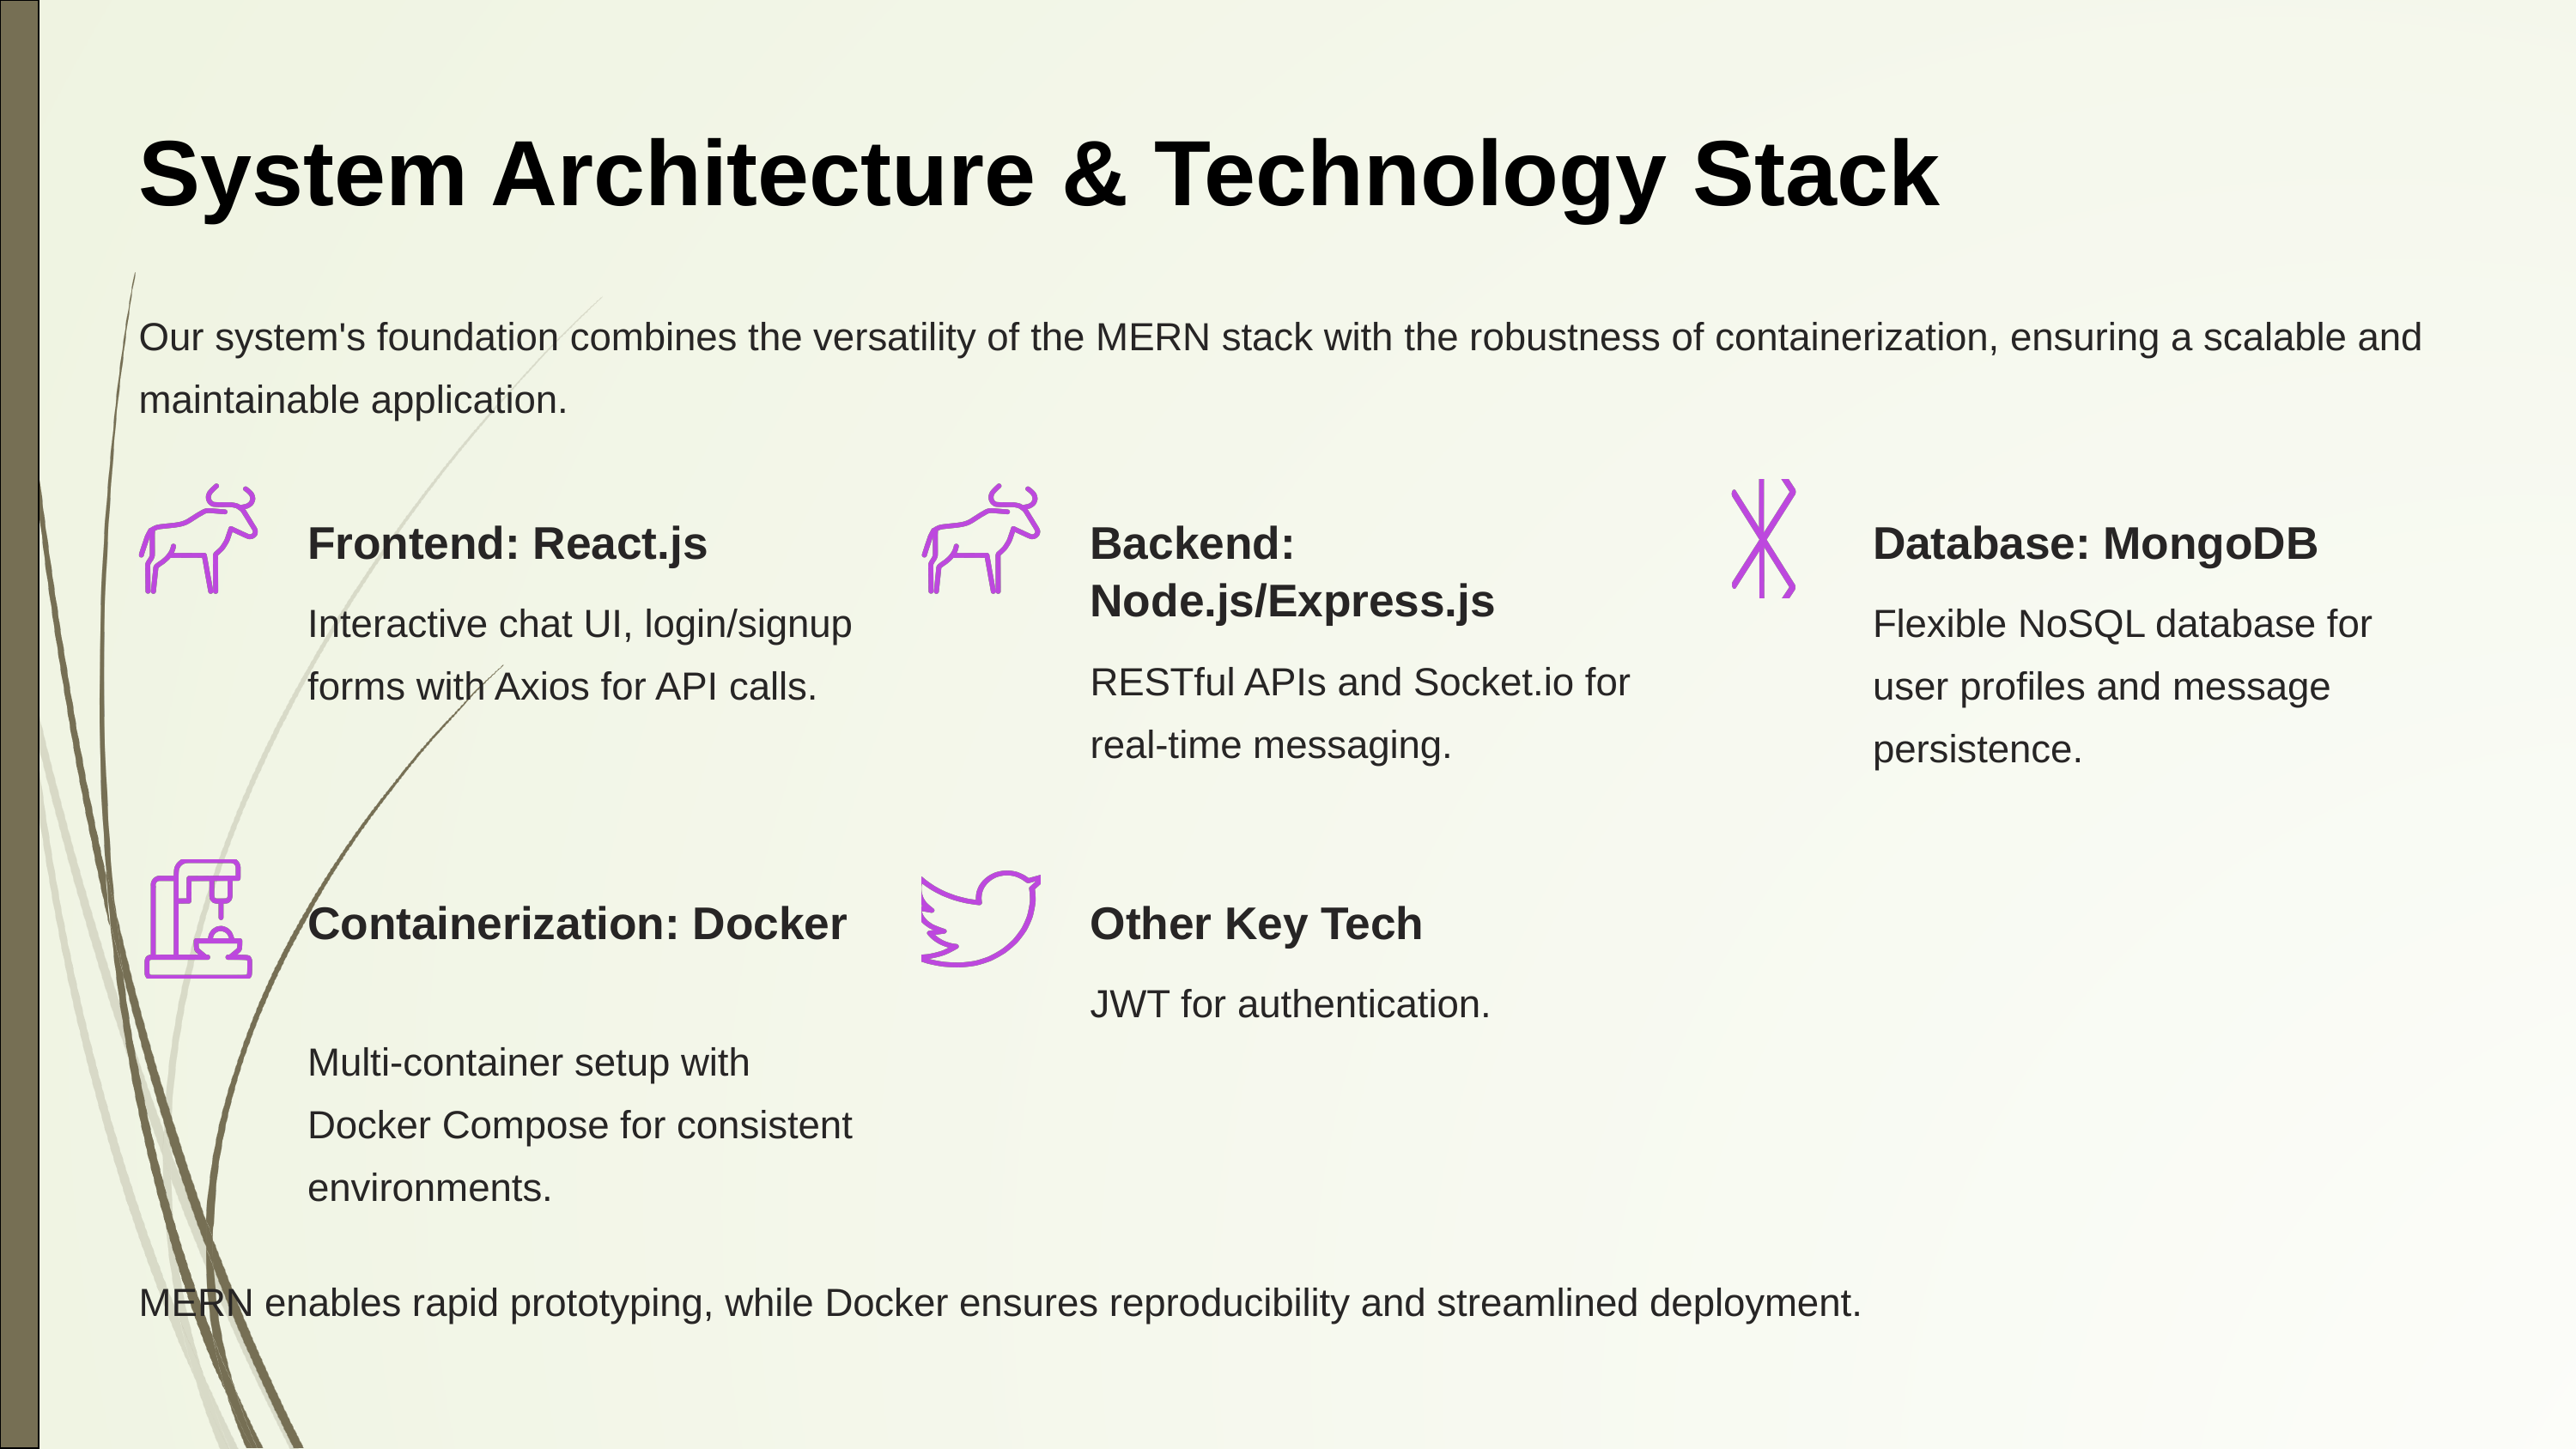

System Architecture & Technology Stack
Our system's foundation combines the versatility of the MERN stack with the robustness of containerization, ensuring a scalable and maintainable application.

Frontend: React.js
Backend: Node.js/Express.js
Database: MongoDB
Interactive chat UI, login/signup forms with Axios for API calls.
Flexible NoSQL database for user profiles and message persistence.
RESTful APIs and Socket.io for real-time messaging.

Containerization: Docker
Other Key Tech
JWT for authentication.
Multi-container setup with Docker Compose for consistent environments.
MERN enables rapid prototyping, while Docker ensures reproducibility and streamlined deployment.